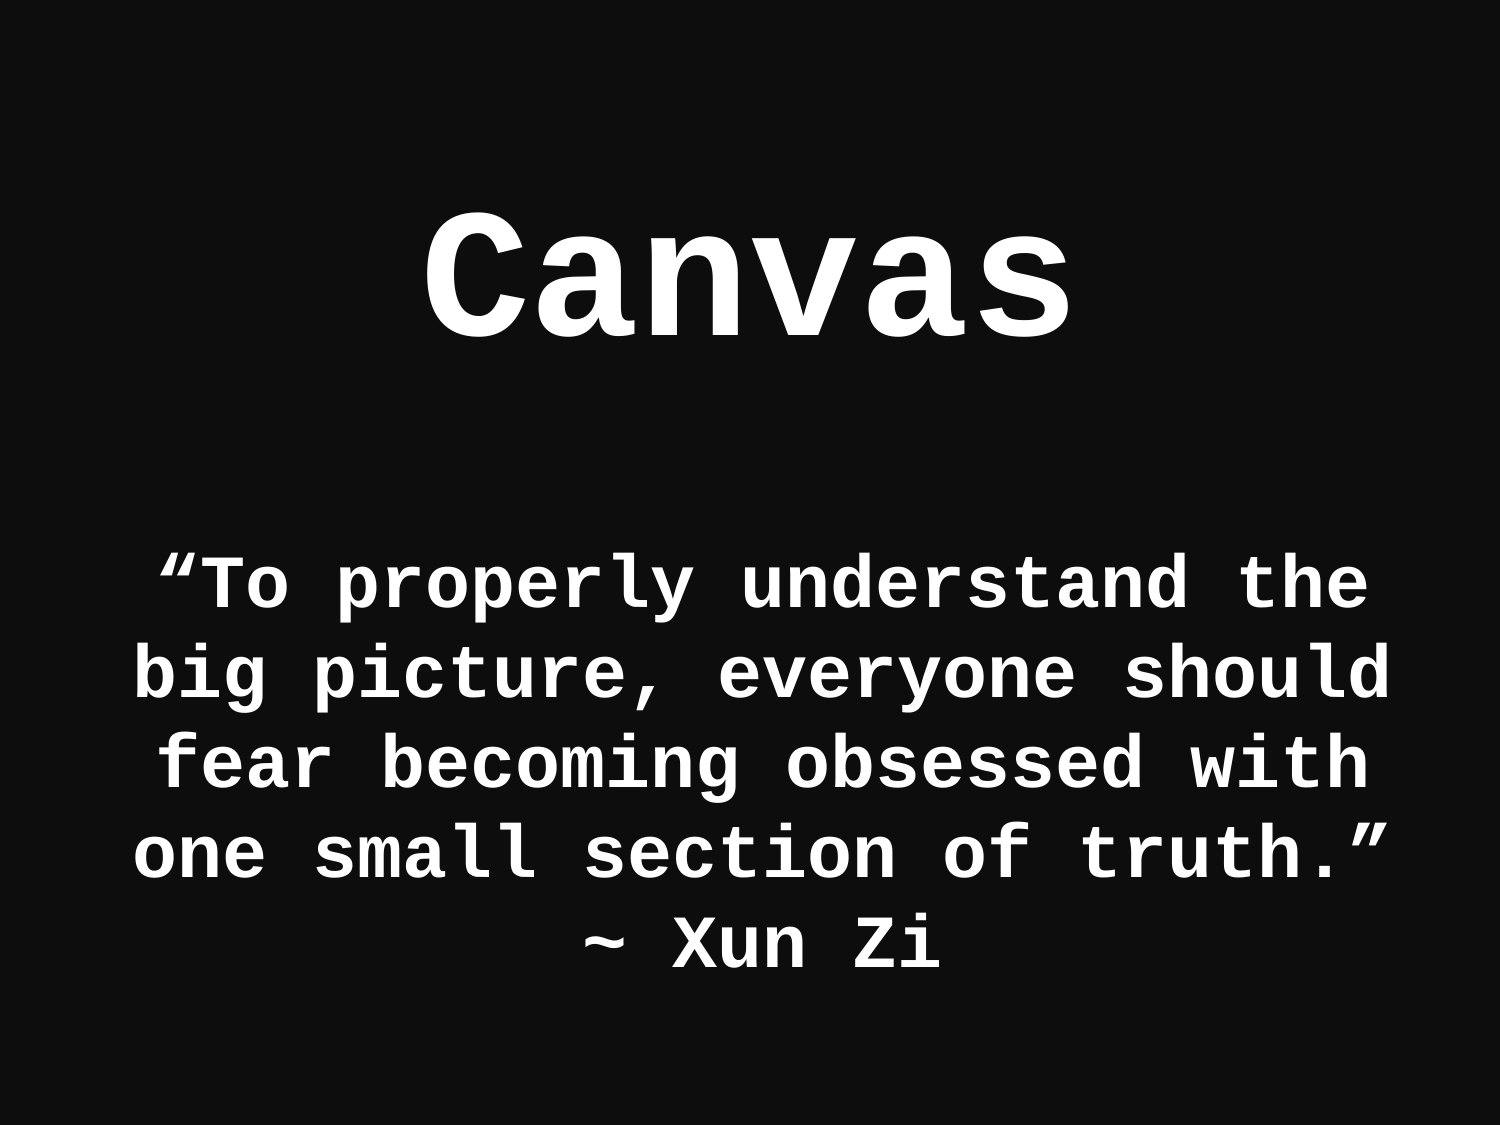

# Canvas
“To properly understand the big picture, everyone should fear becoming obsessed with one small section of truth.” ~ Xun Zi